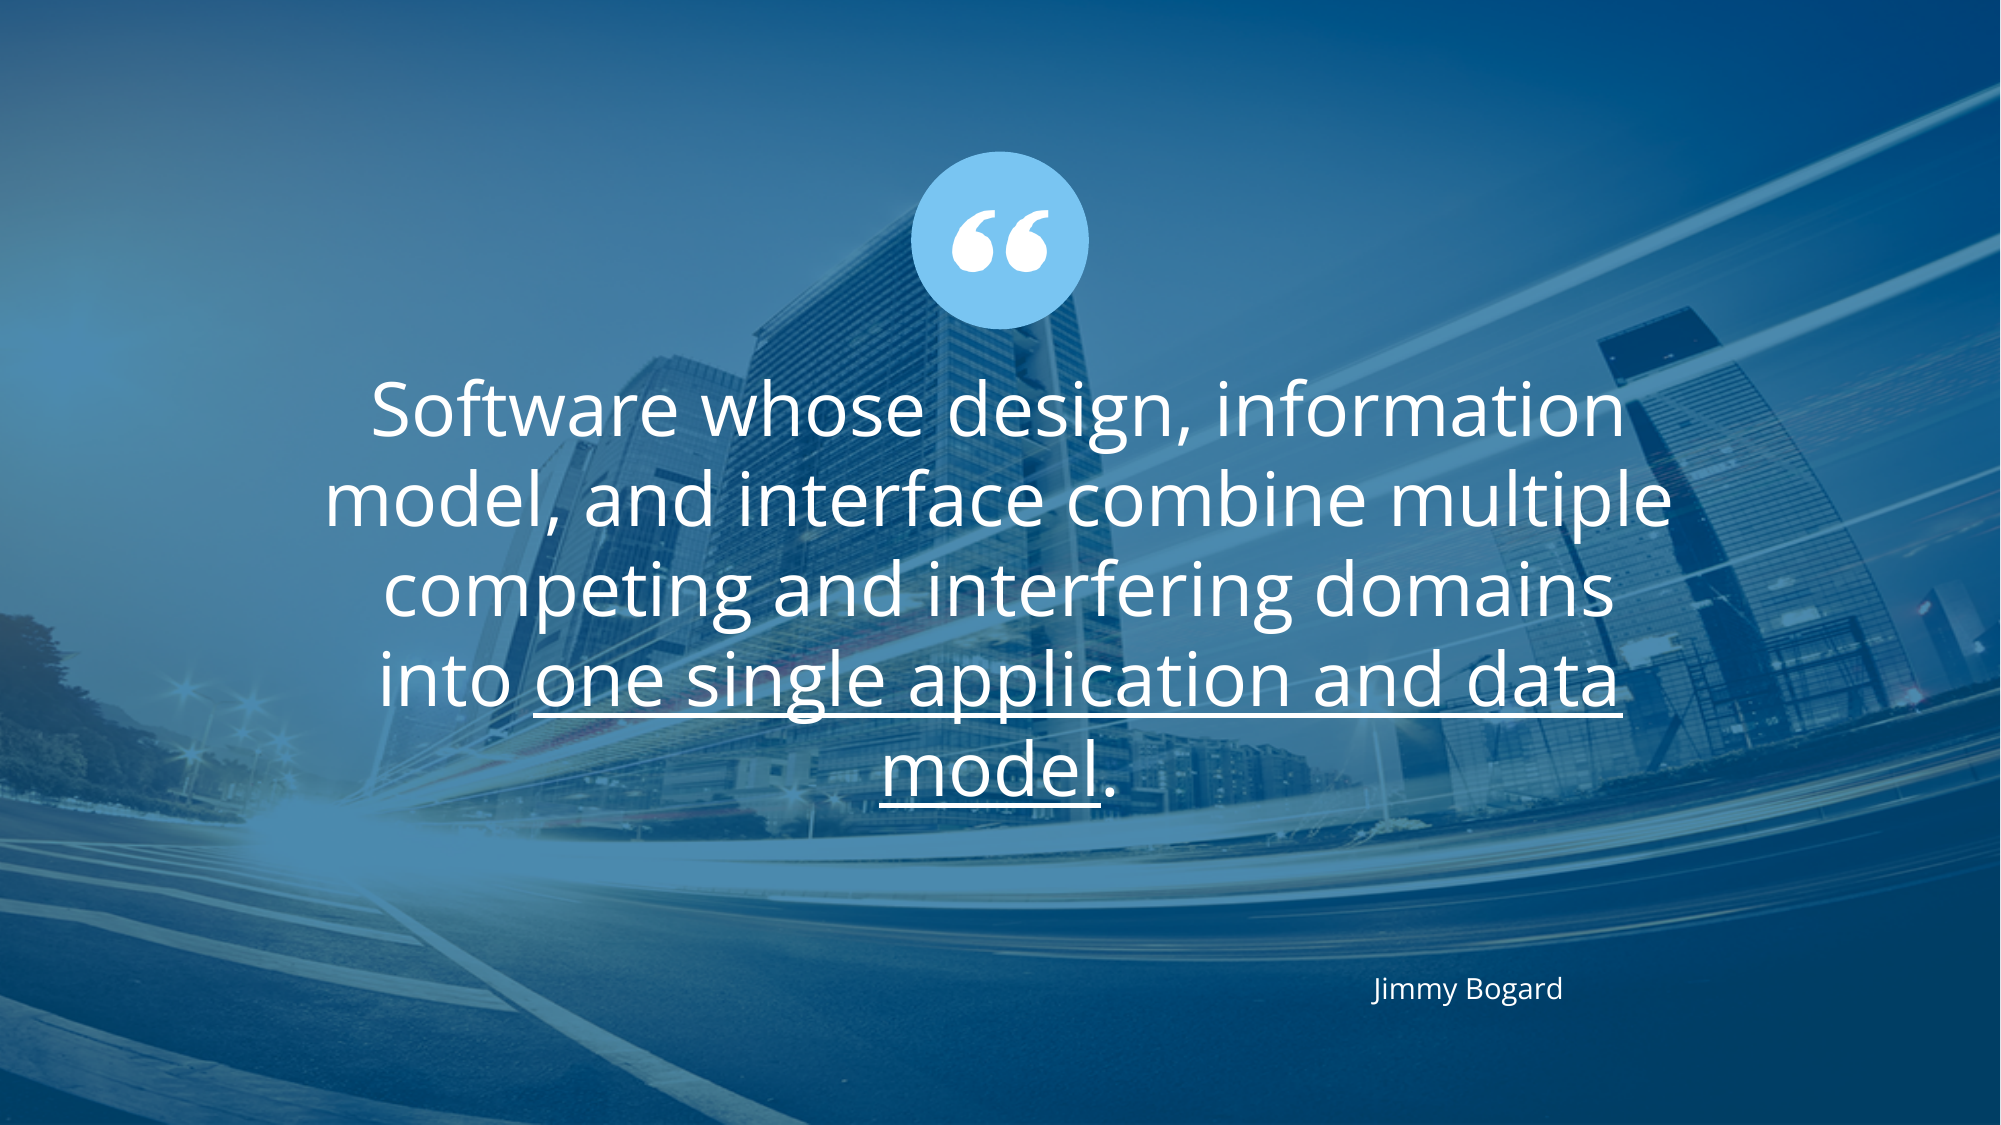

Software whose design, information model, and interface combine multiple competing and interfering domains into one single application and data model.
Jimmy Bogard